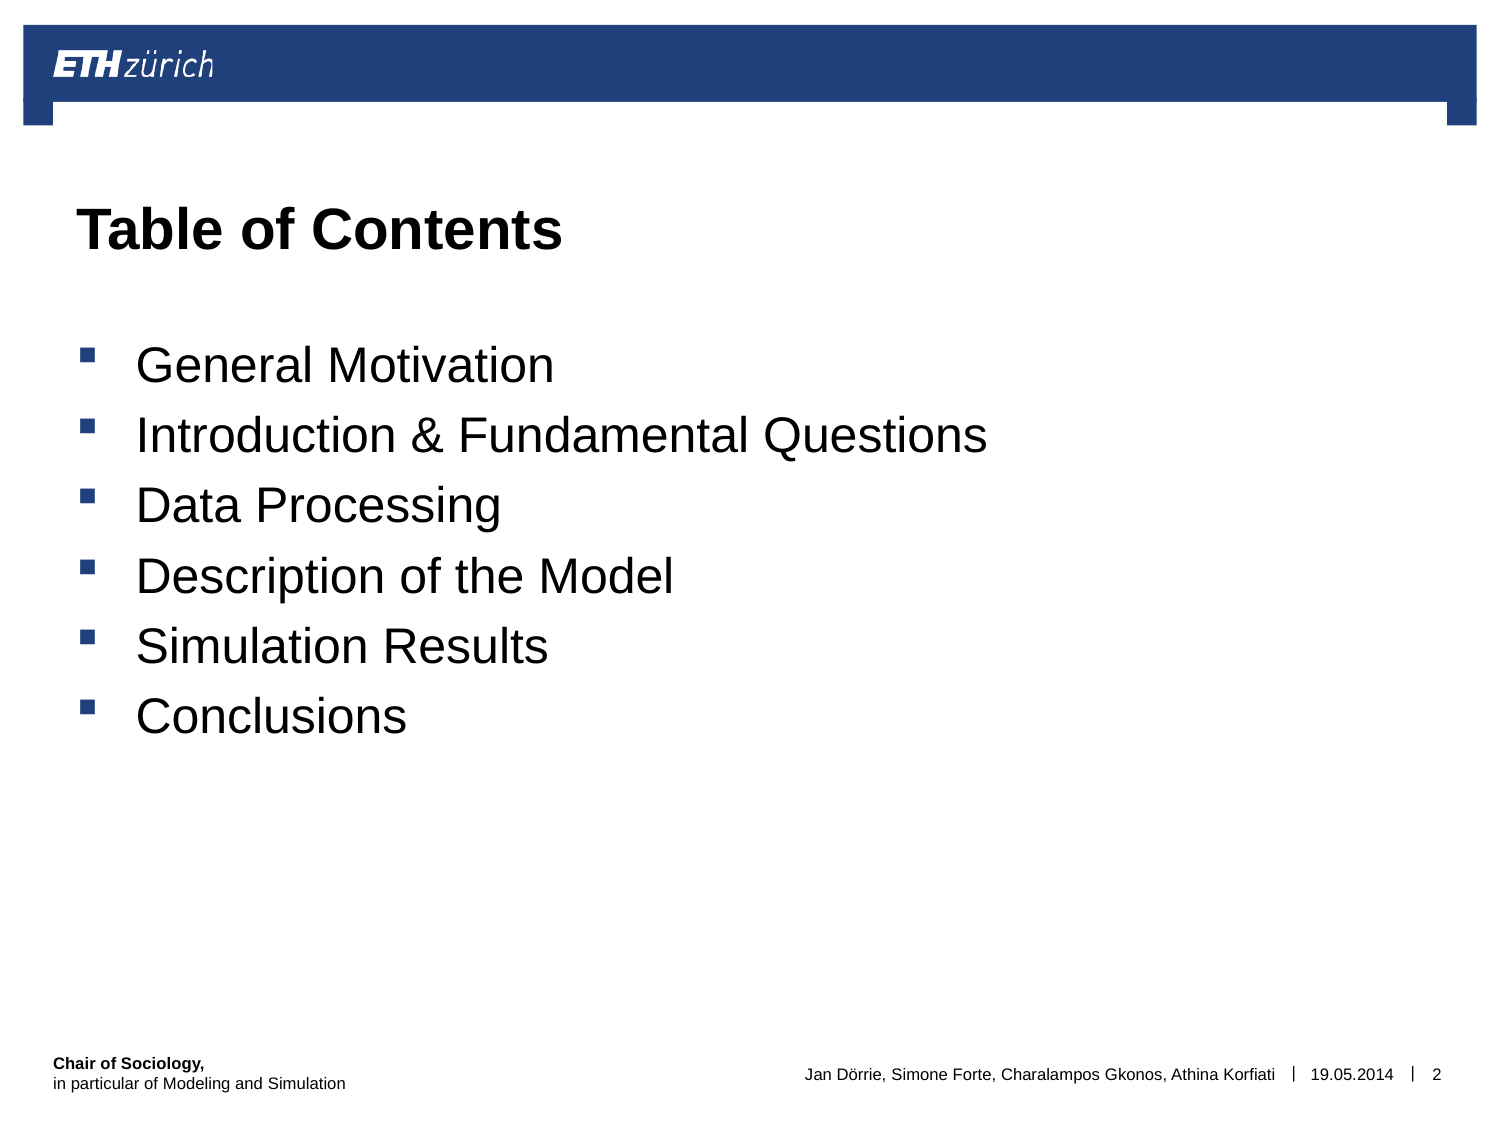

# Table of Contents
General Motivation
Introduction & Fundamental Questions
Data Processing
Description of the Model
Simulation Results
Conclusions

Jan Dörrie, Simone Forte, Charalampos Gkonos, Athina Korfiati
19.05.2014
2